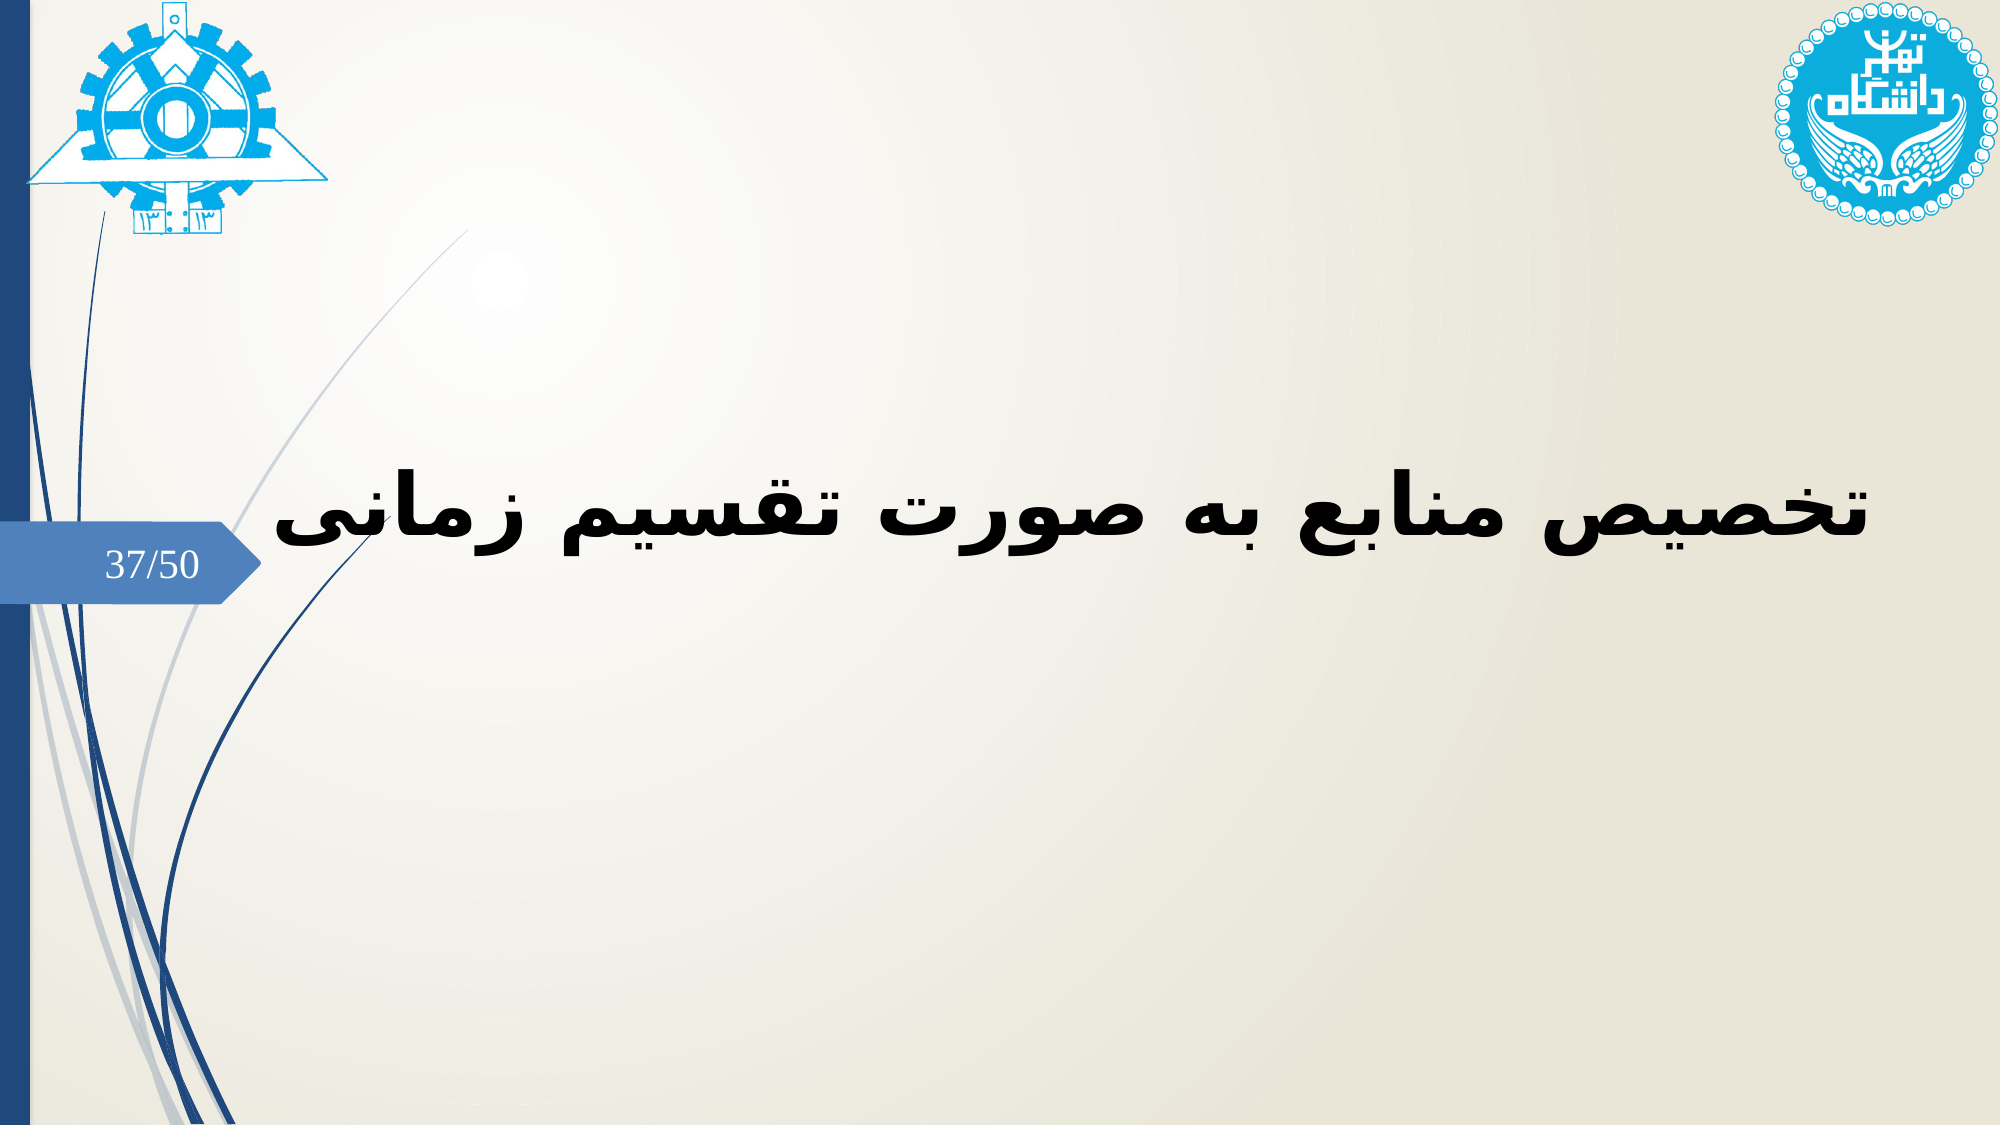

# تخصیص منابع به صورت تقسیم زمانی
37/50